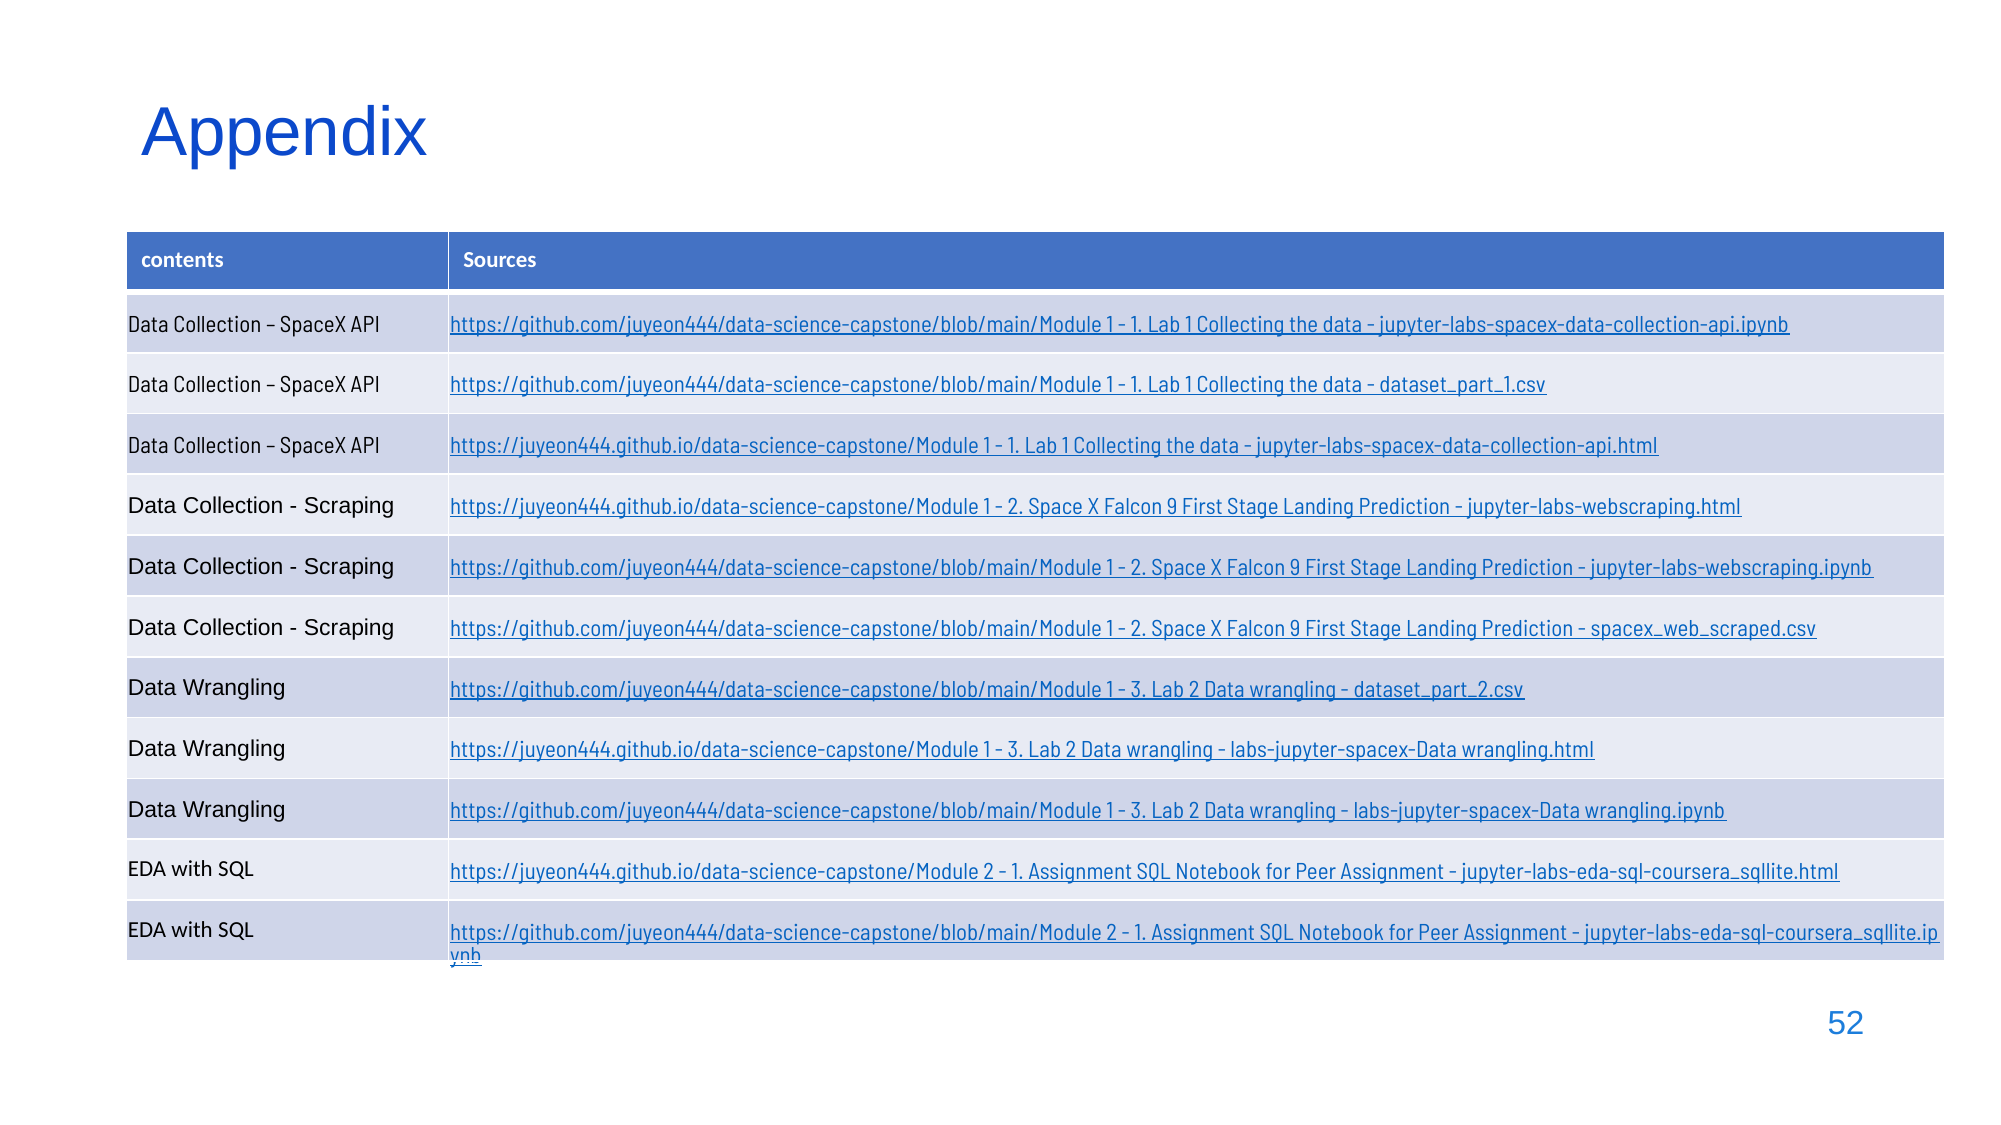

Appendix
| contents | Sources |
| --- | --- |
| Data Collection – SpaceX API | https://github.com/juyeon444/data-science-capstone/blob/main/Module 1 - 1. Lab 1 Collecting the data - jupyter-labs-spacex-data-collection-api.ipynb |
| Data Collection – SpaceX API | https://github.com/juyeon444/data-science-capstone/blob/main/Module 1 - 1. Lab 1 Collecting the data - dataset\_part\_1.csv |
| Data Collection – SpaceX API | https://juyeon444.github.io/data-science-capstone/Module 1 - 1. Lab 1 Collecting the data - jupyter-labs-spacex-data-collection-api.html |
| Data Collection - Scraping | https://juyeon444.github.io/data-science-capstone/Module 1 - 2. Space X Falcon 9 First Stage Landing Prediction - jupyter-labs-webscraping.html |
| Data Collection - Scraping | https://github.com/juyeon444/data-science-capstone/blob/main/Module 1 - 2. Space X Falcon 9 First Stage Landing Prediction - jupyter-labs-webscraping.ipynb |
| Data Collection - Scraping | https://github.com/juyeon444/data-science-capstone/blob/main/Module 1 - 2. Space X Falcon 9 First Stage Landing Prediction - spacex\_web\_scraped.csv |
| Data Wrangling | https://github.com/juyeon444/data-science-capstone/blob/main/Module 1 - 3. Lab 2 Data wrangling - dataset\_part\_2.csv |
| Data Wrangling | https://juyeon444.github.io/data-science-capstone/Module 1 - 3. Lab 2 Data wrangling - labs-jupyter-spacex-Data wrangling.html |
| Data Wrangling | https://github.com/juyeon444/data-science-capstone/blob/main/Module 1 - 3. Lab 2 Data wrangling - labs-jupyter-spacex-Data wrangling.ipynb |
| EDA with SQL | https://juyeon444.github.io/data-science-capstone/Module 2 - 1. Assignment SQL Notebook for Peer Assignment - jupyter-labs-eda-sql-coursera\_sqllite.html |
| EDA with SQL | https://github.com/juyeon444/data-science-capstone/blob/main/Module 2 - 1. Assignment SQL Notebook for Peer Assignment - jupyter-labs-eda-sql-coursera\_sqllite.ipynb |
52